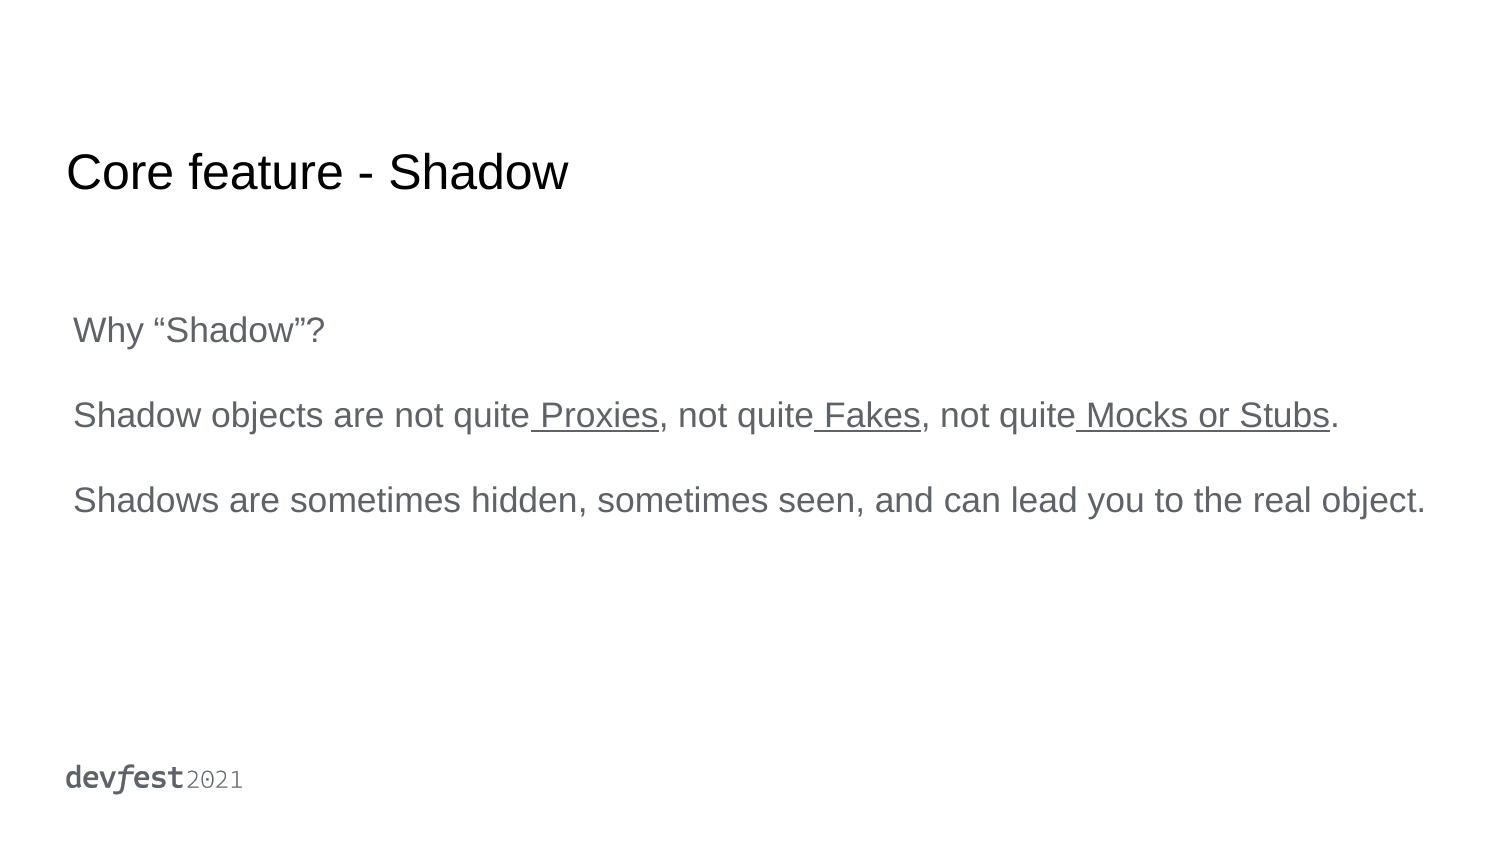

# Core feature - Shadow
Why “Shadow”?

Shadow objects are not quite Proxies, not quite Fakes, not quite Mocks or Stubs.

Shadows are sometimes hidden, sometimes seen, and can lead you to the real object.